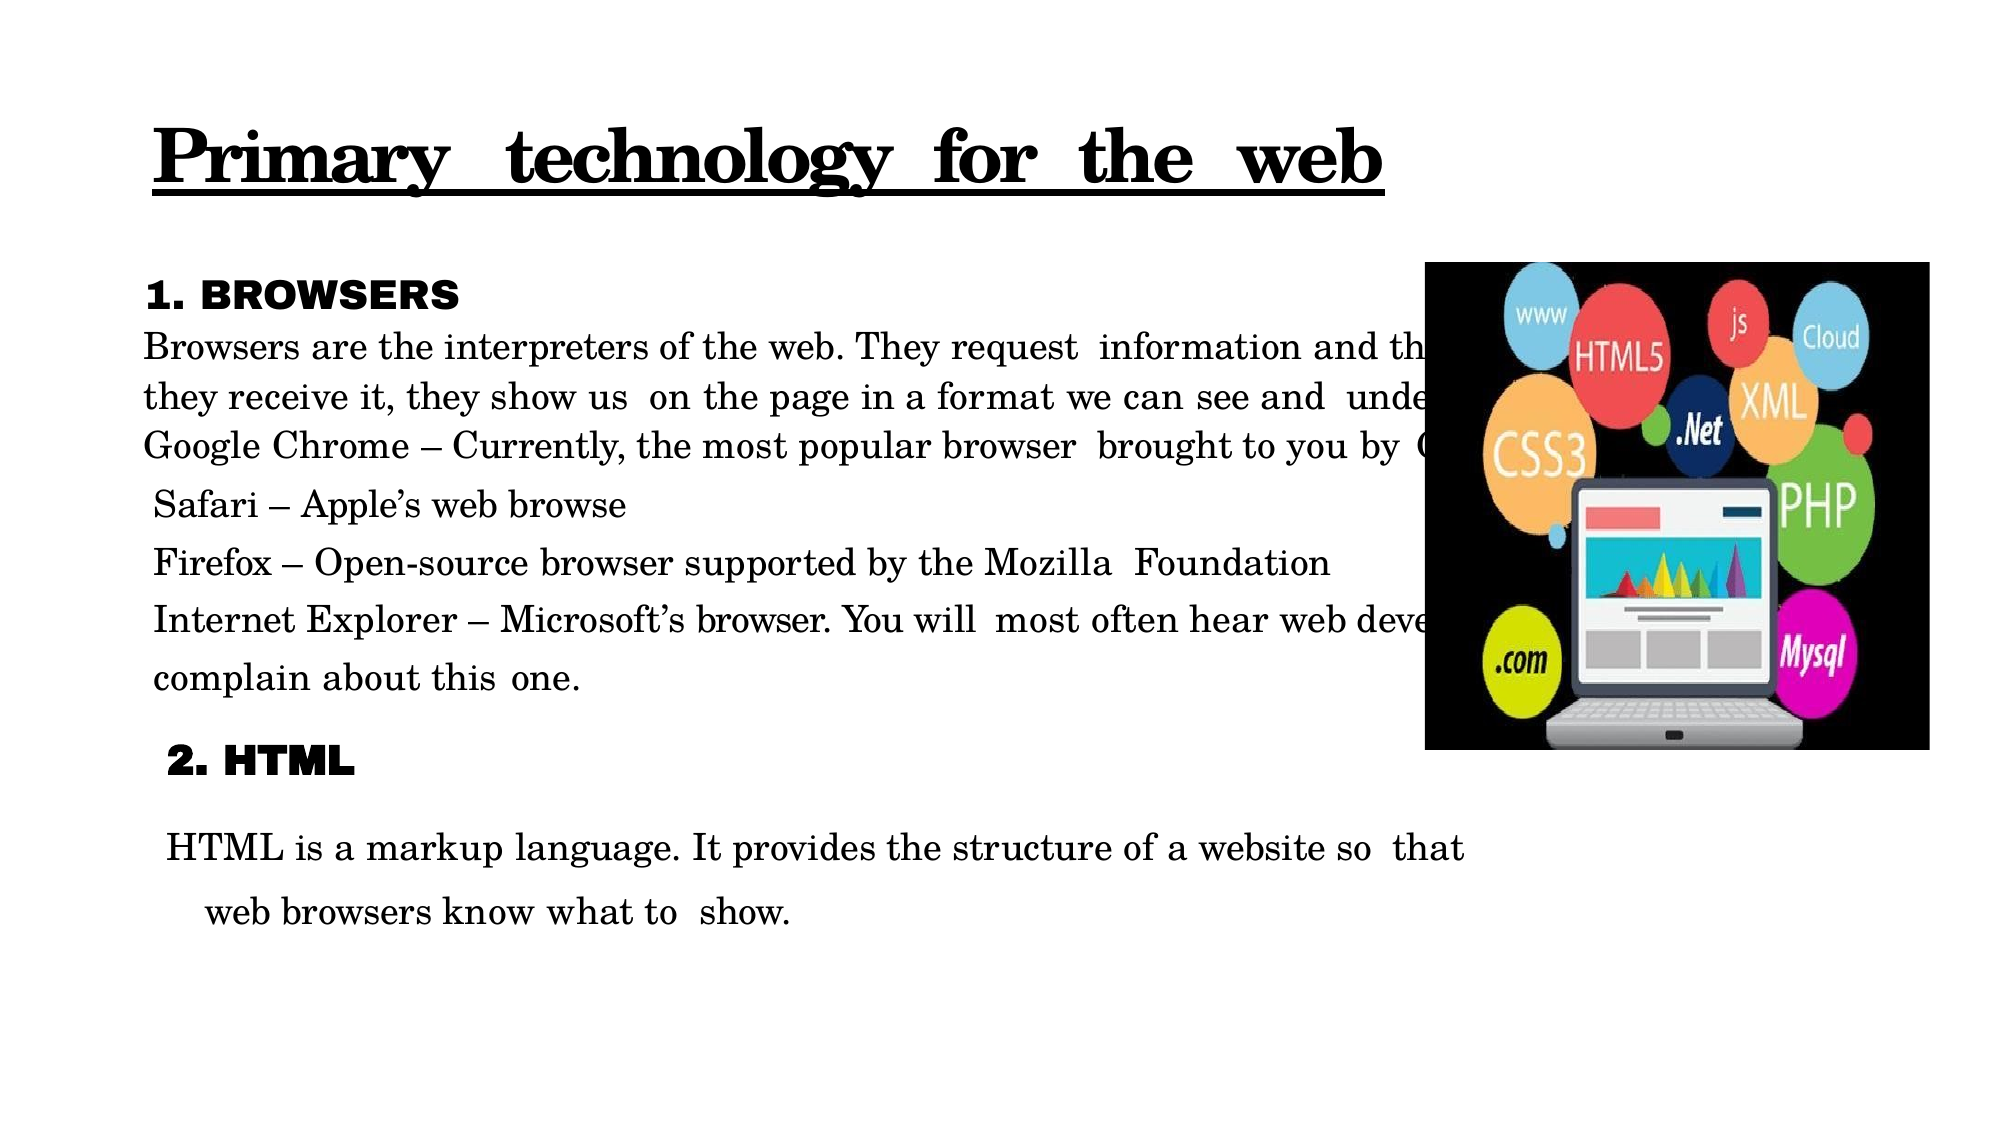

Primary     technology  for  the   web

 BROWSERS
Browsers are the interpreters of the web. They request  information and then when
they receive it, they show us  on the page in a format we can see and understand.
Google Chrome – Currently, the most popular browser  brought to you by Google
 Safari – Apple’s web browse
 Firefox – Open-source browser supported by the Mozilla  Foundation
 Internet Explorer – Microsoft’s browser. You will most often hear web developers
 complain about this one.

2. HTML
HTML is a markup language. It provides the structure of a website so  that web browsers know what to show.